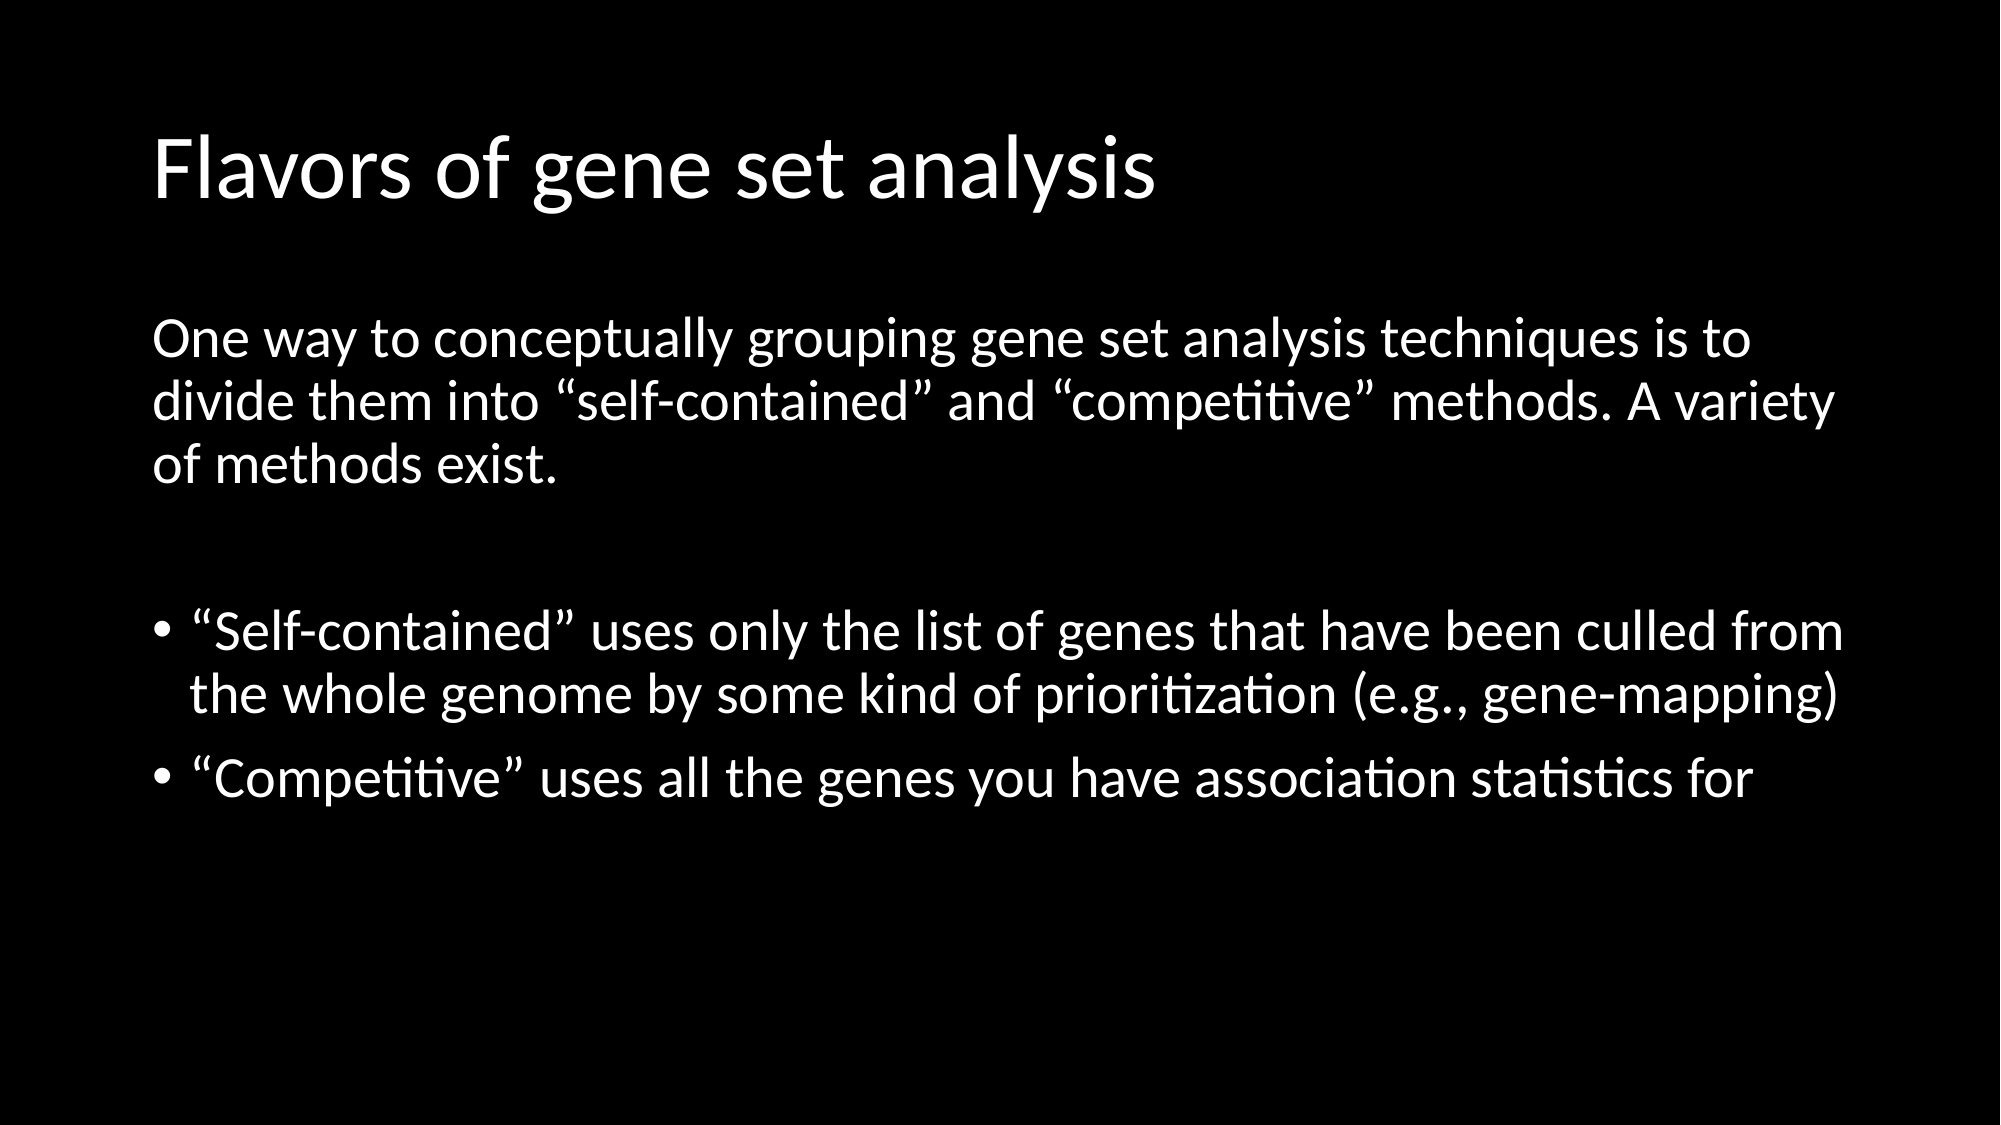

# Flavors of gene set analysis
One way to conceptually grouping gene set analysis techniques is to divide them into “self-contained” and “competitive” methods. A variety of methods exist.

“Self-contained” uses only the list of genes that have been culled from the whole genome by some kind of prioritization (e.g., gene-mapping)
“Competitive” uses all the genes you have association statistics for